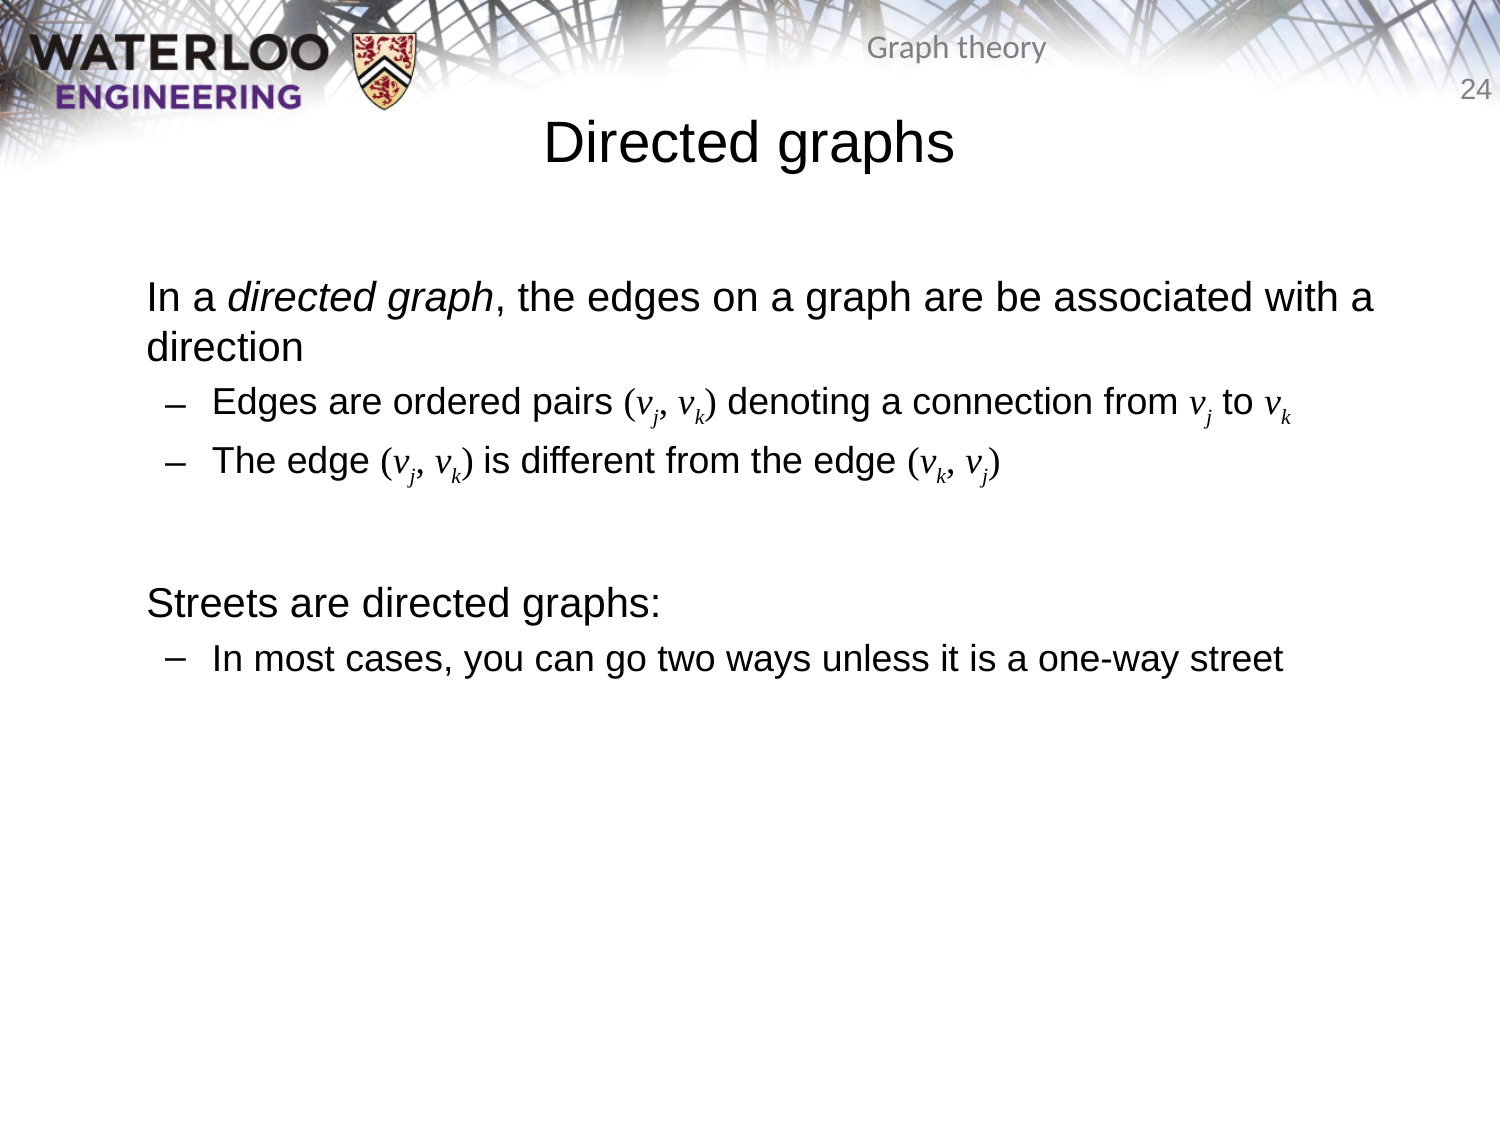

# Directed graphs
	In a directed graph, the edges on a graph are be associated with a direction
Edges are ordered pairs (vj, vk) denoting a connection from vj to vk
The edge (vj, vk) is different from the edge (vk, vj)

	Streets are directed graphs:
In most cases, you can go two ways unless it is a one-way street